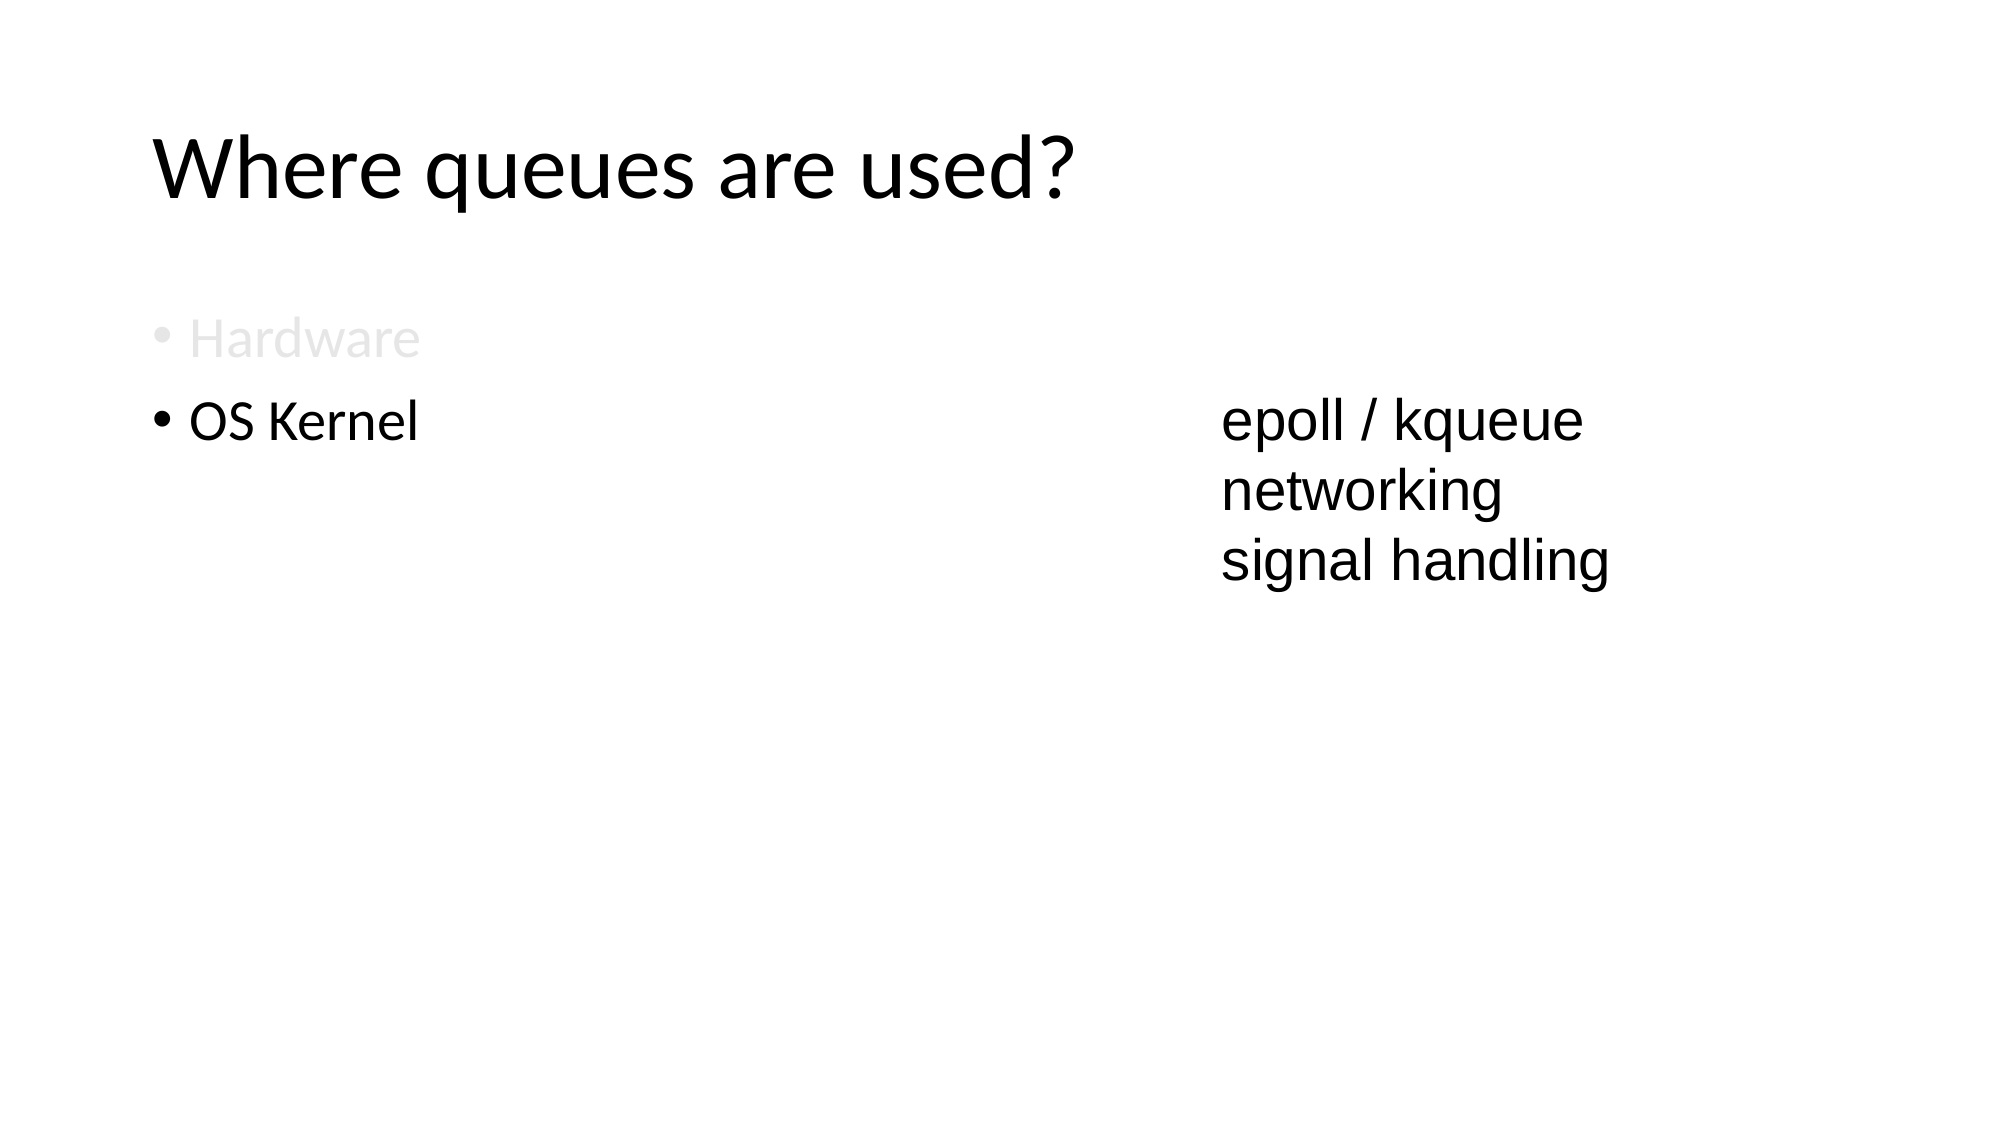

# Where queues are used?
Hardware
OS Kernel
epoll / kqueue
networking
signal handling